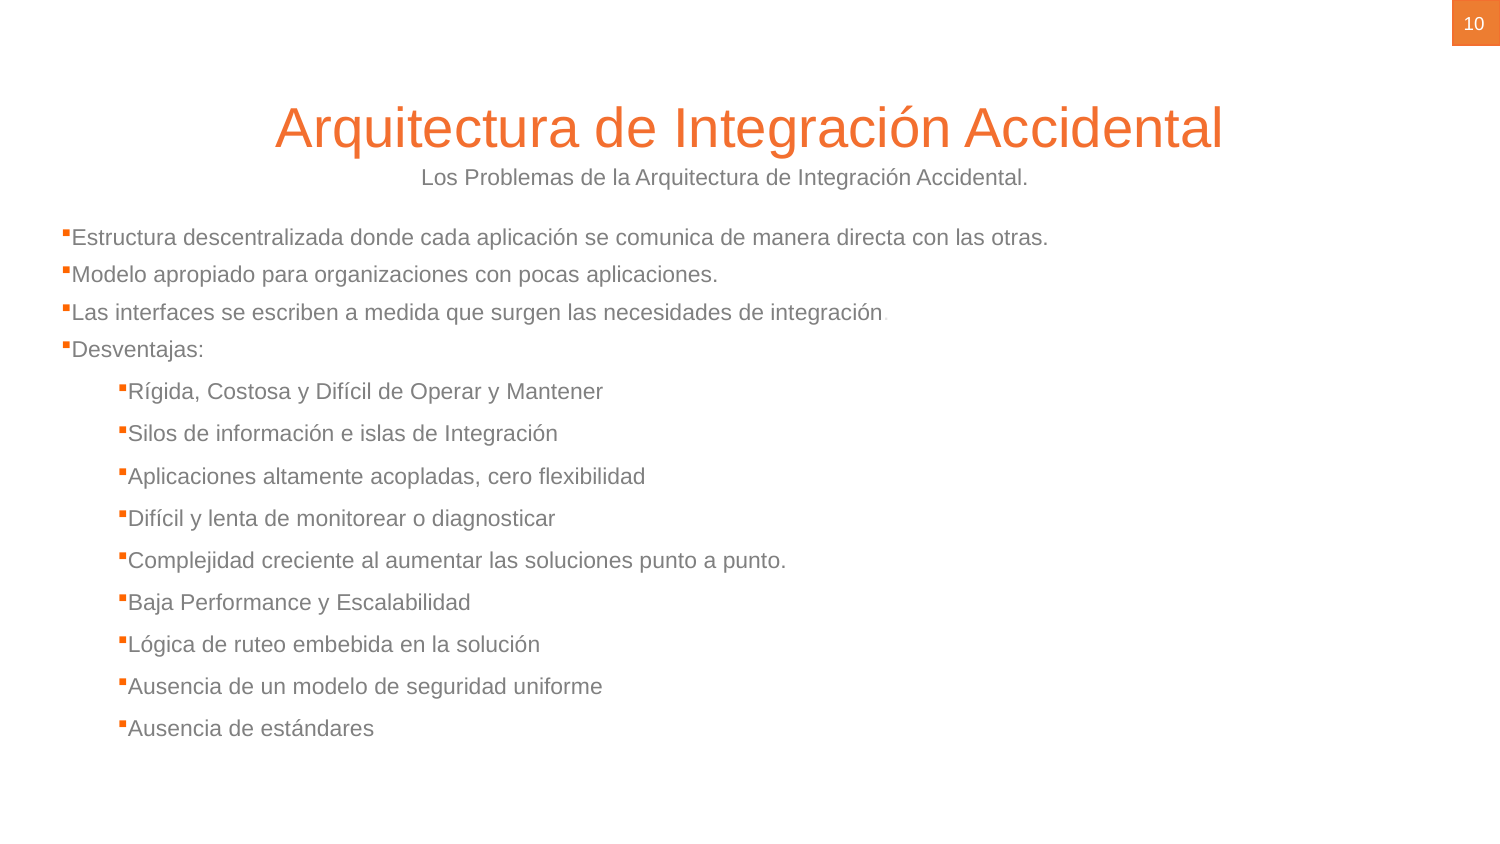

10
Arquitectura de Integración Accidental
Los Problemas de la Arquitectura de Integración Accidental.
Estructura descentralizada donde cada aplicación se comunica de manera directa con las otras.
Modelo apropiado para organizaciones con pocas aplicaciones.
Las interfaces se escriben a medida que surgen las necesidades de integración.
Desventajas:
Rígida, Costosa y Difícil de Operar y Mantener
Silos de información e islas de Integración
Aplicaciones altamente acopladas, cero flexibilidad
Difícil y lenta de monitorear o diagnosticar
Complejidad creciente al aumentar las soluciones punto a punto.
Baja Performance y Escalabilidad
Lógica de ruteo embebida en la solución
Ausencia de un modelo de seguridad uniforme
Ausencia de estándares